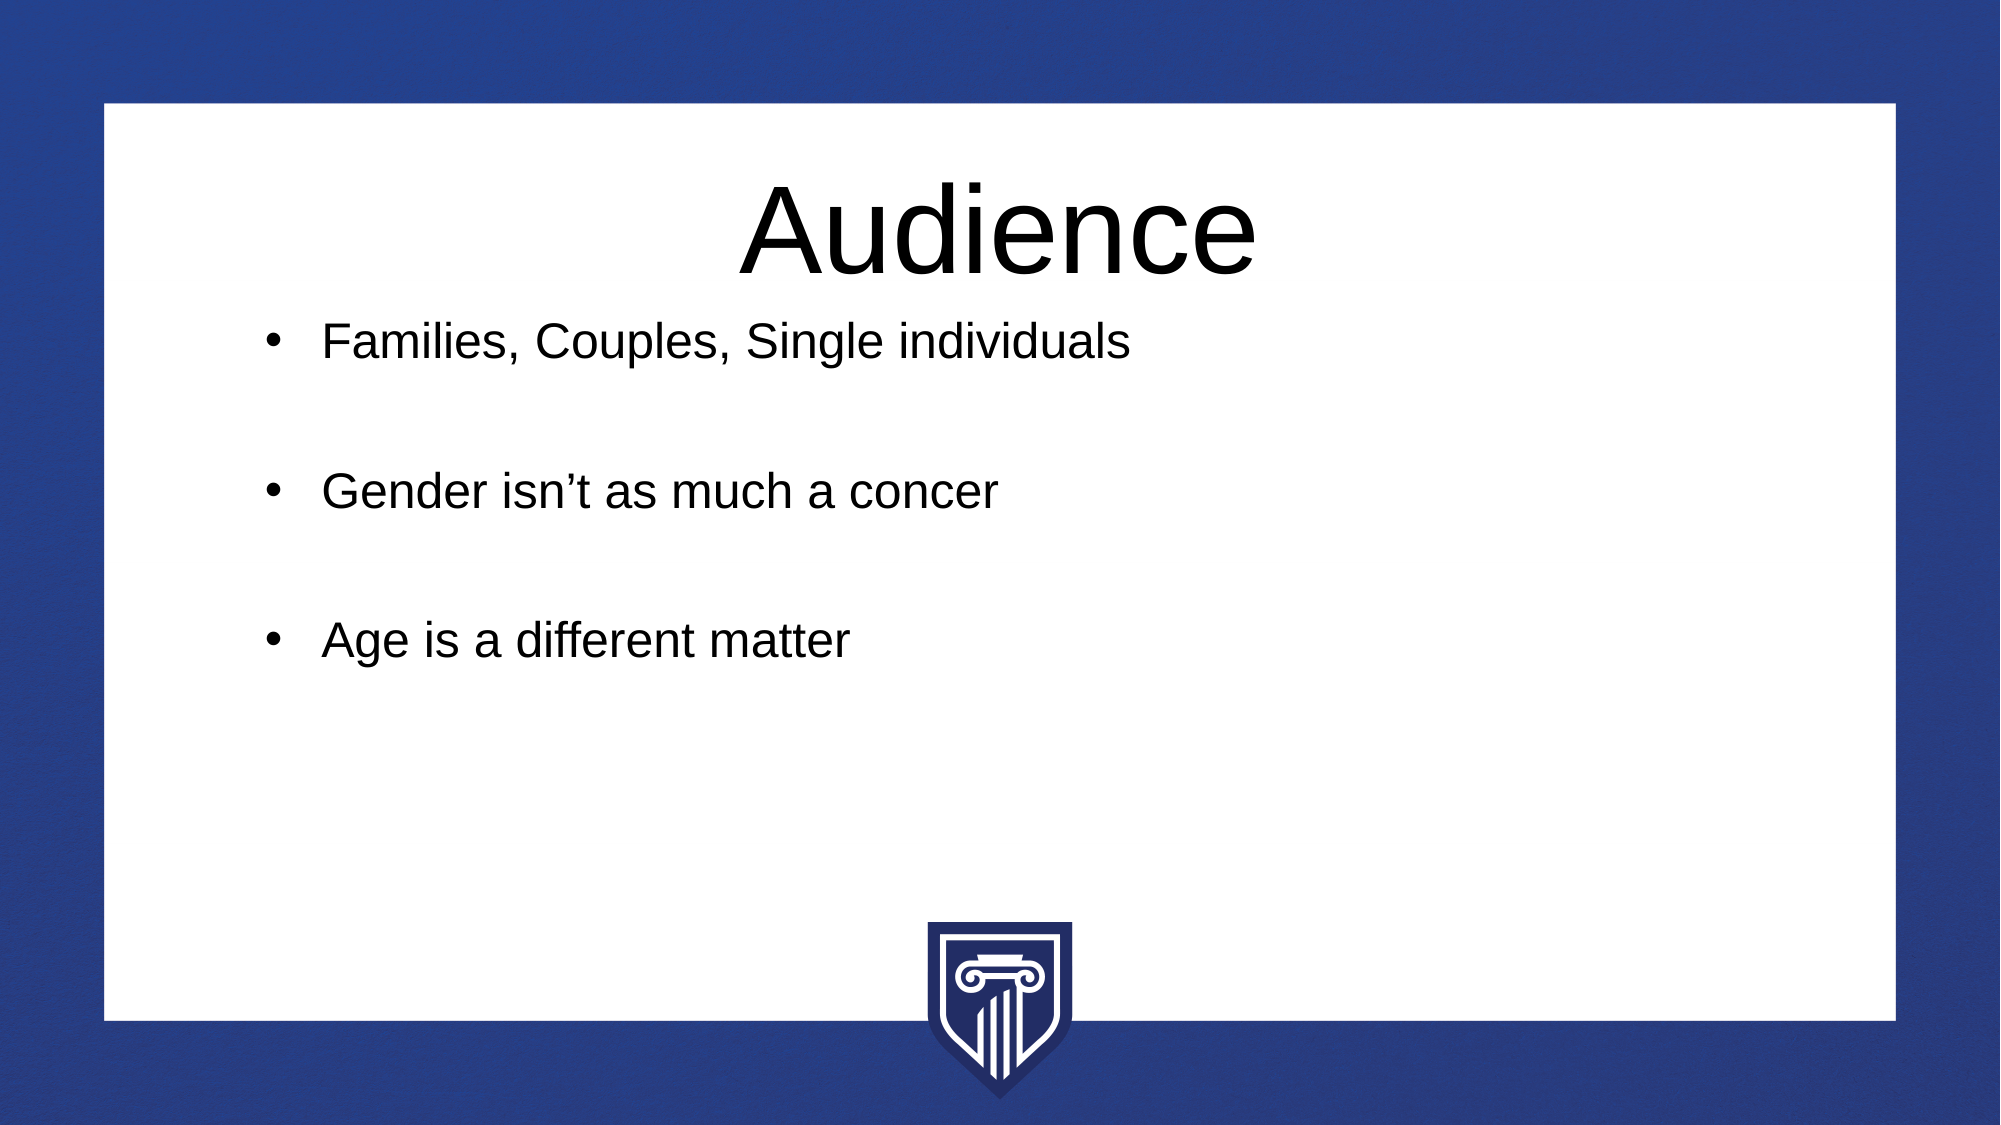

# Audience
Families, Couples, Single individuals

Gender isn’t as much a concer

Age is a different matter